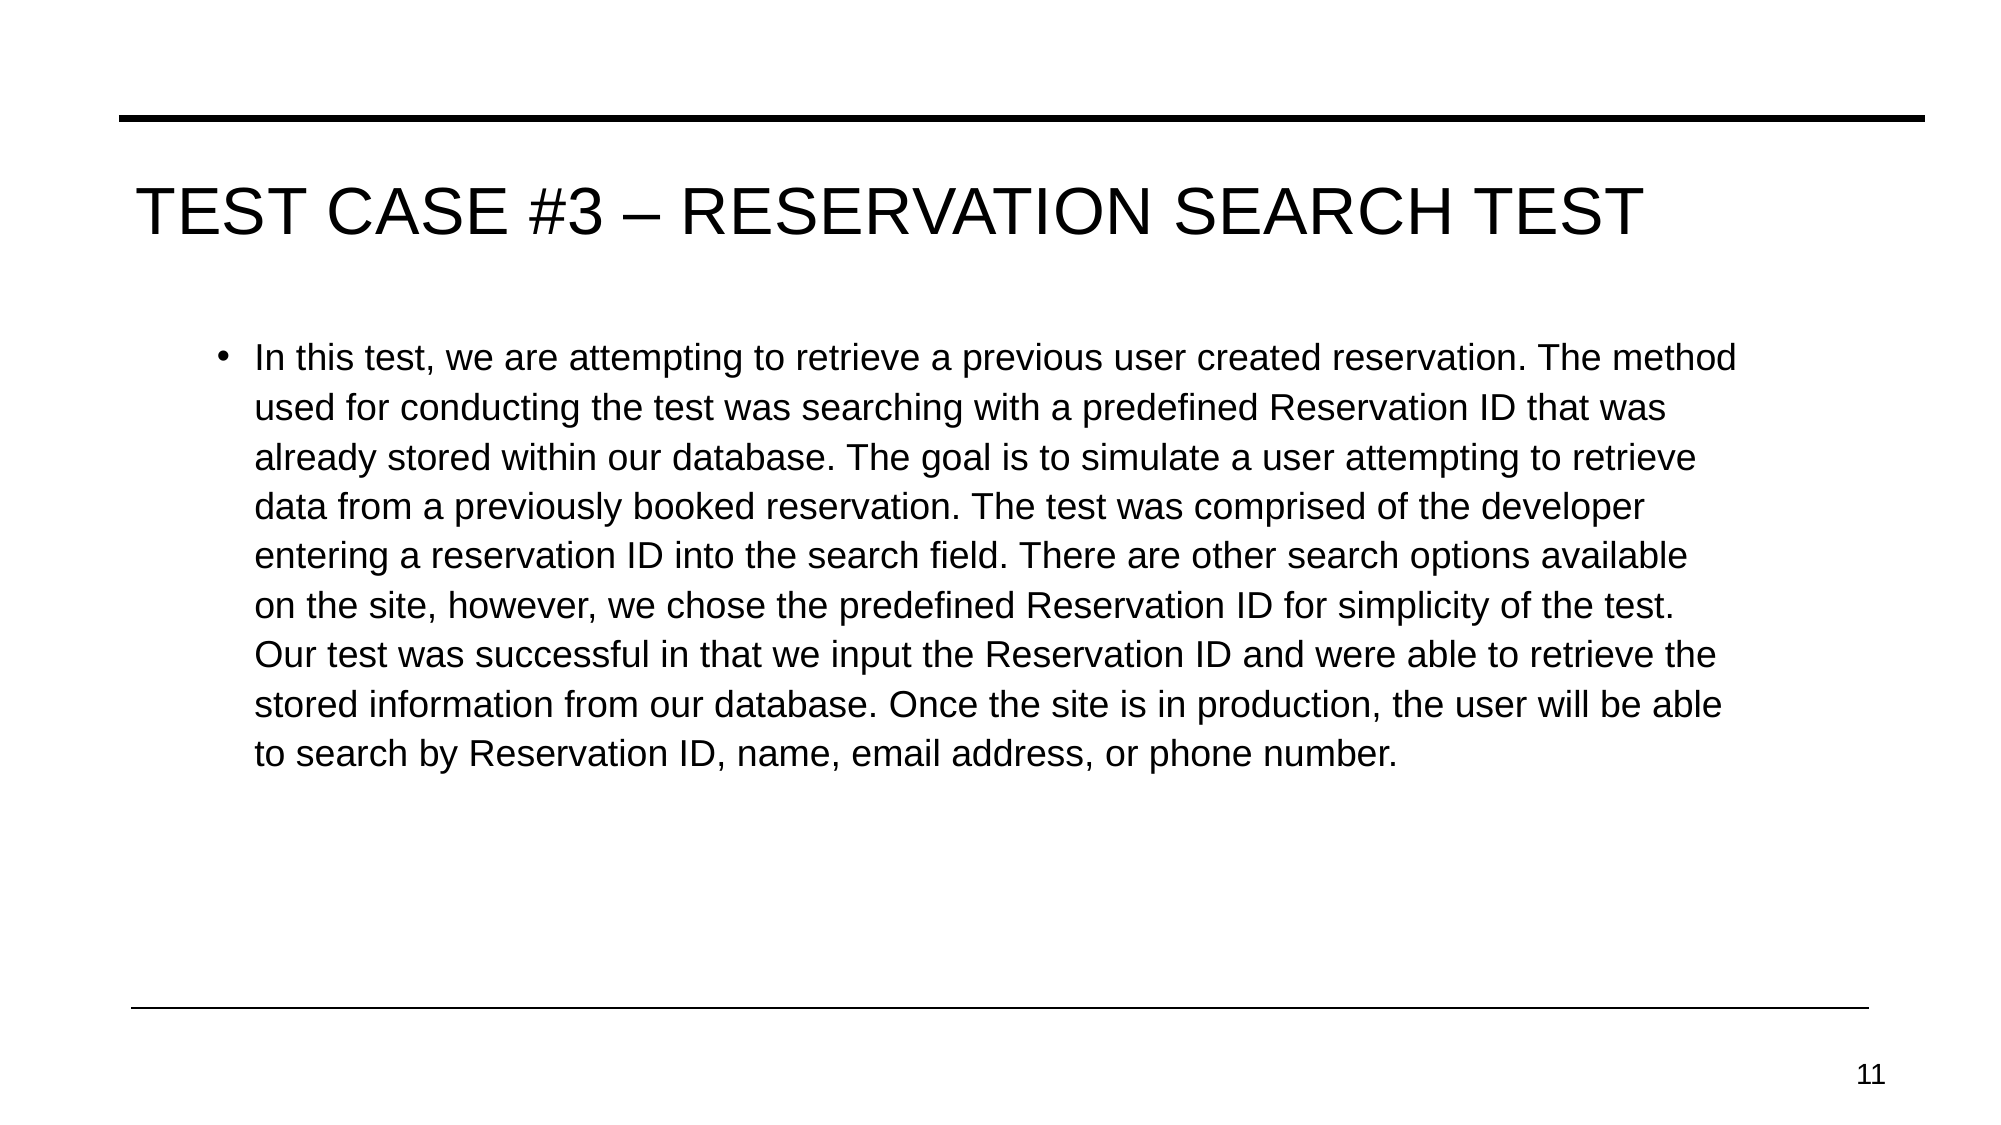

# Test case #3 – reservation search test
In this test, we are attempting to retrieve a previous user created reservation. The method used for conducting the test was searching with a predefined Reservation ID that was already stored within our database. The goal is to simulate a user attempting to retrieve data from a previously booked reservation. The test was comprised of the developer entering a reservation ID into the search field. There are other search options available on the site, however, we chose the predefined Reservation ID for simplicity of the test. Our test was successful in that we input the Reservation ID and were able to retrieve the stored information from our database. Once the site is in production, the user will be able to search by Reservation ID, name, email address, or phone number.
11